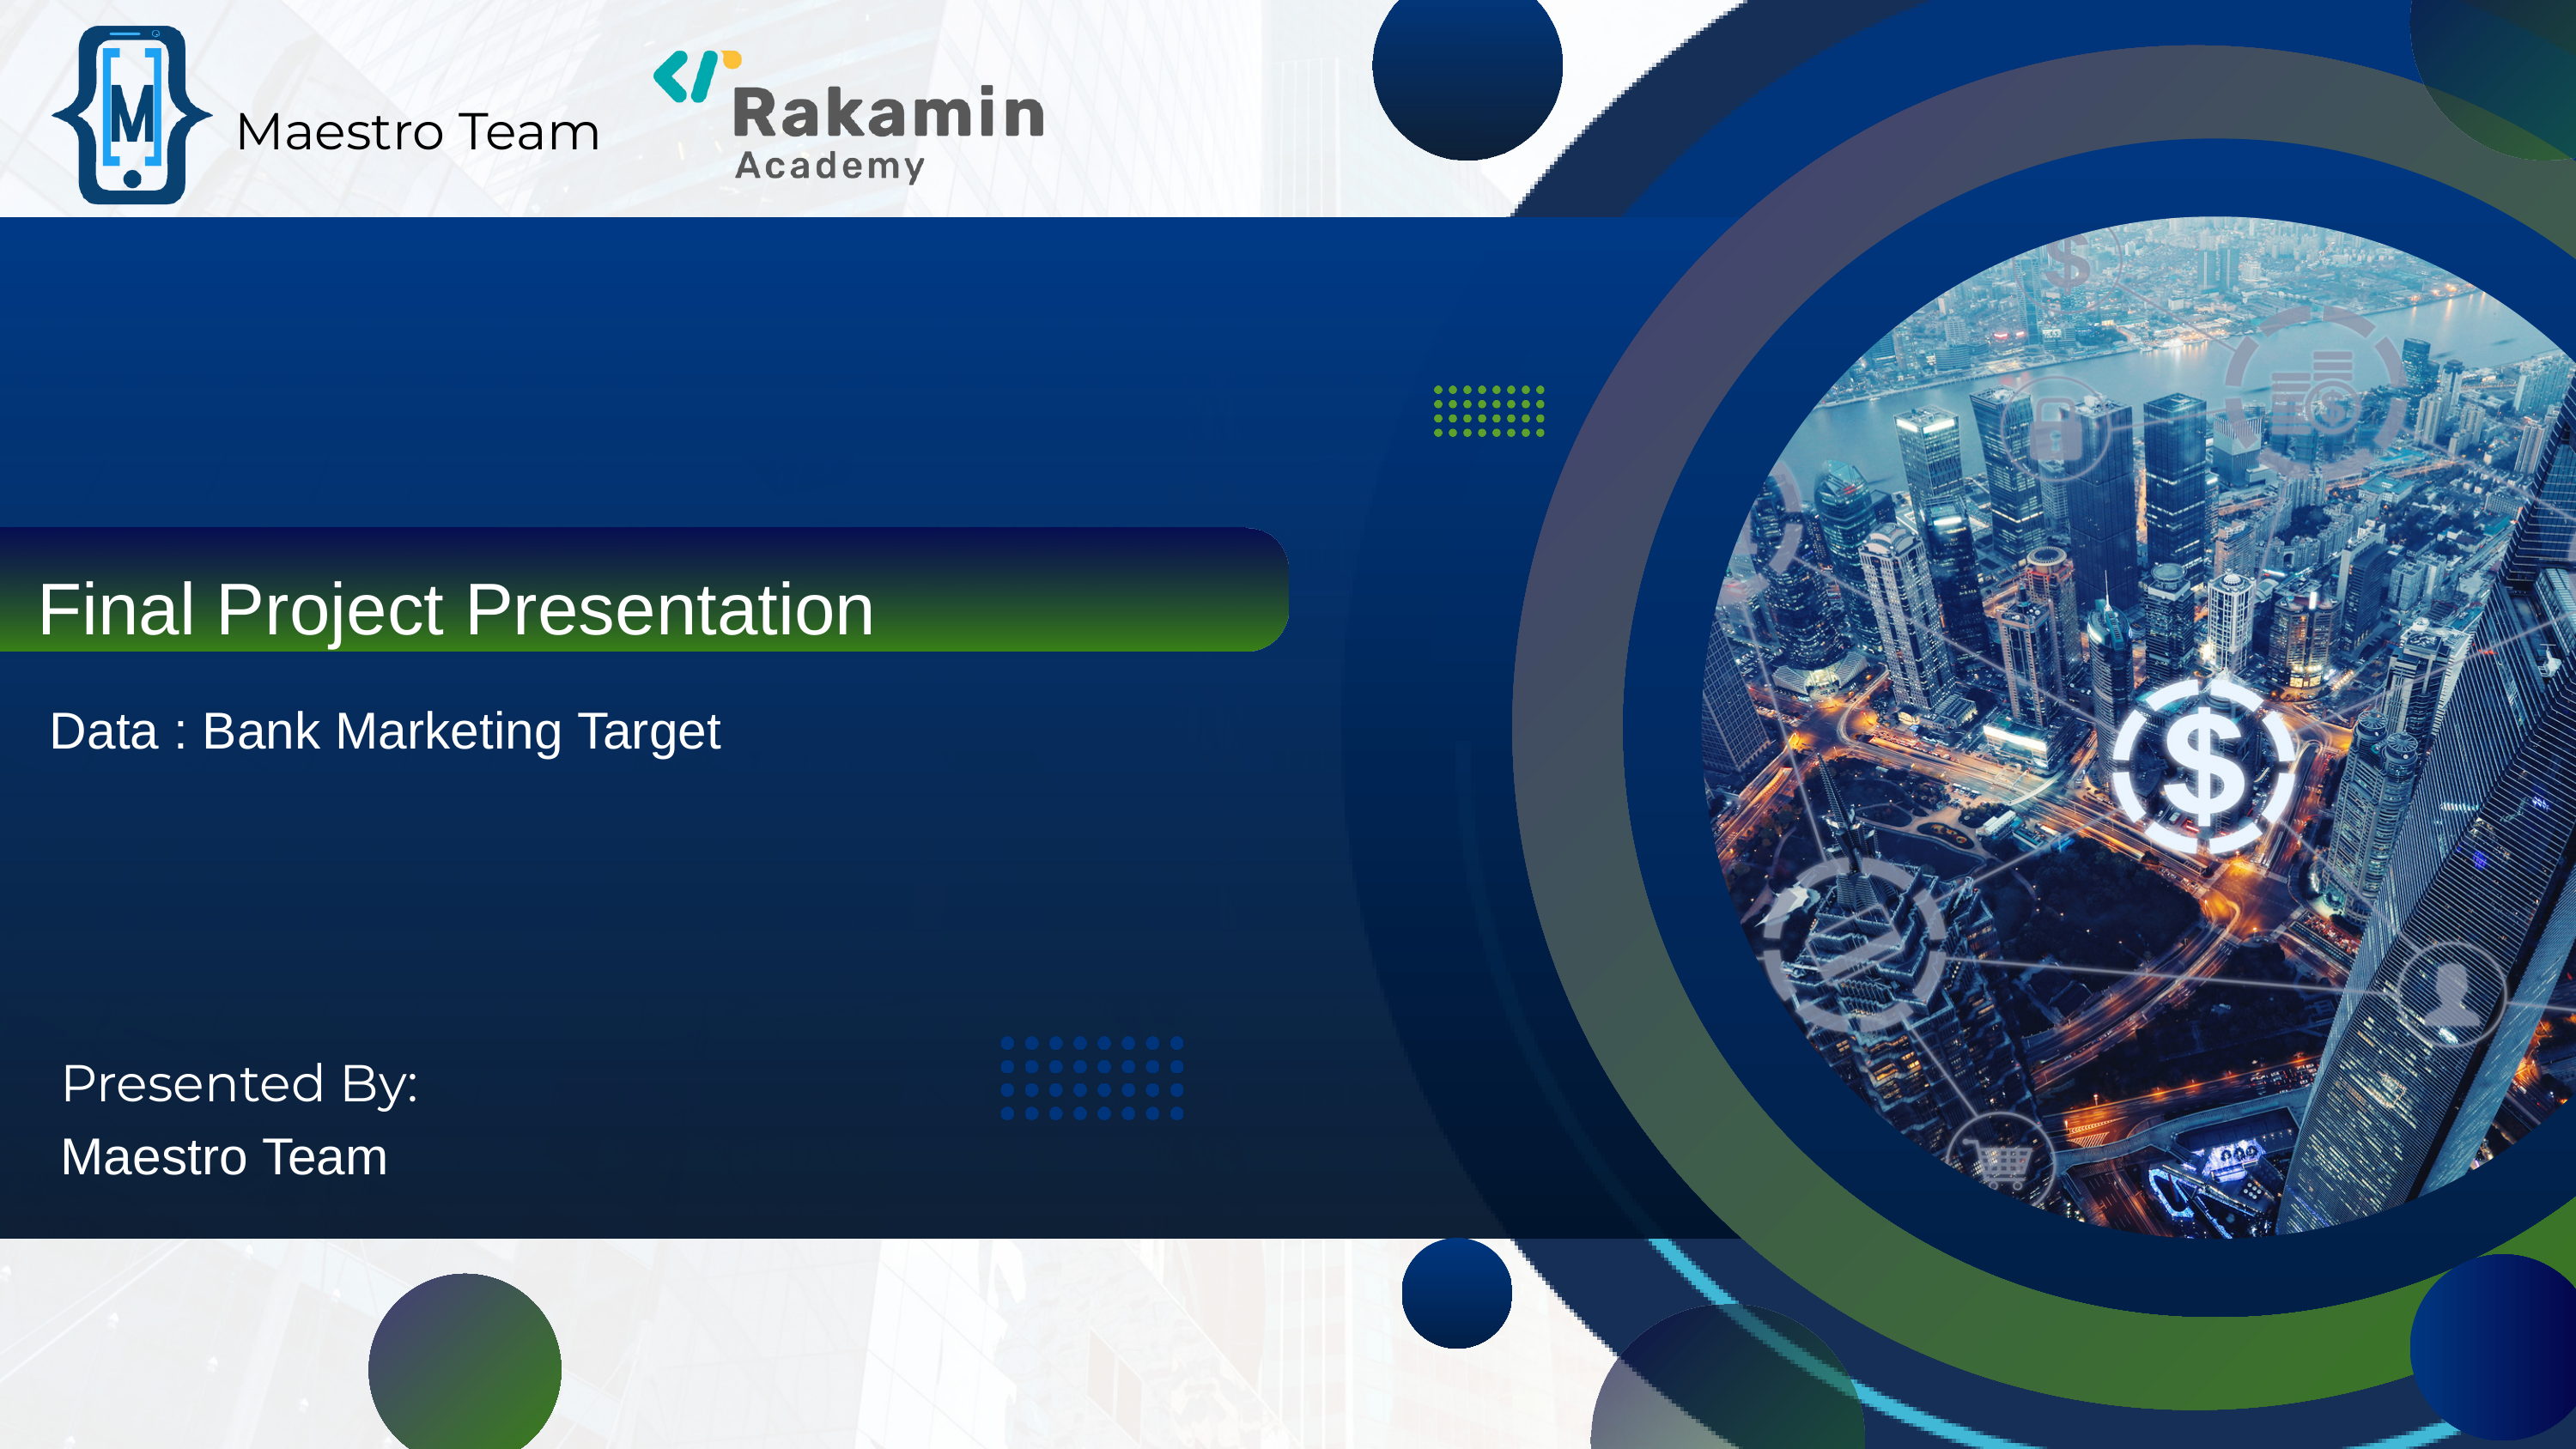

Maestro Team

Final Project Presentation
Data : Bank Marketing Target

Presented By:
Maestro Team